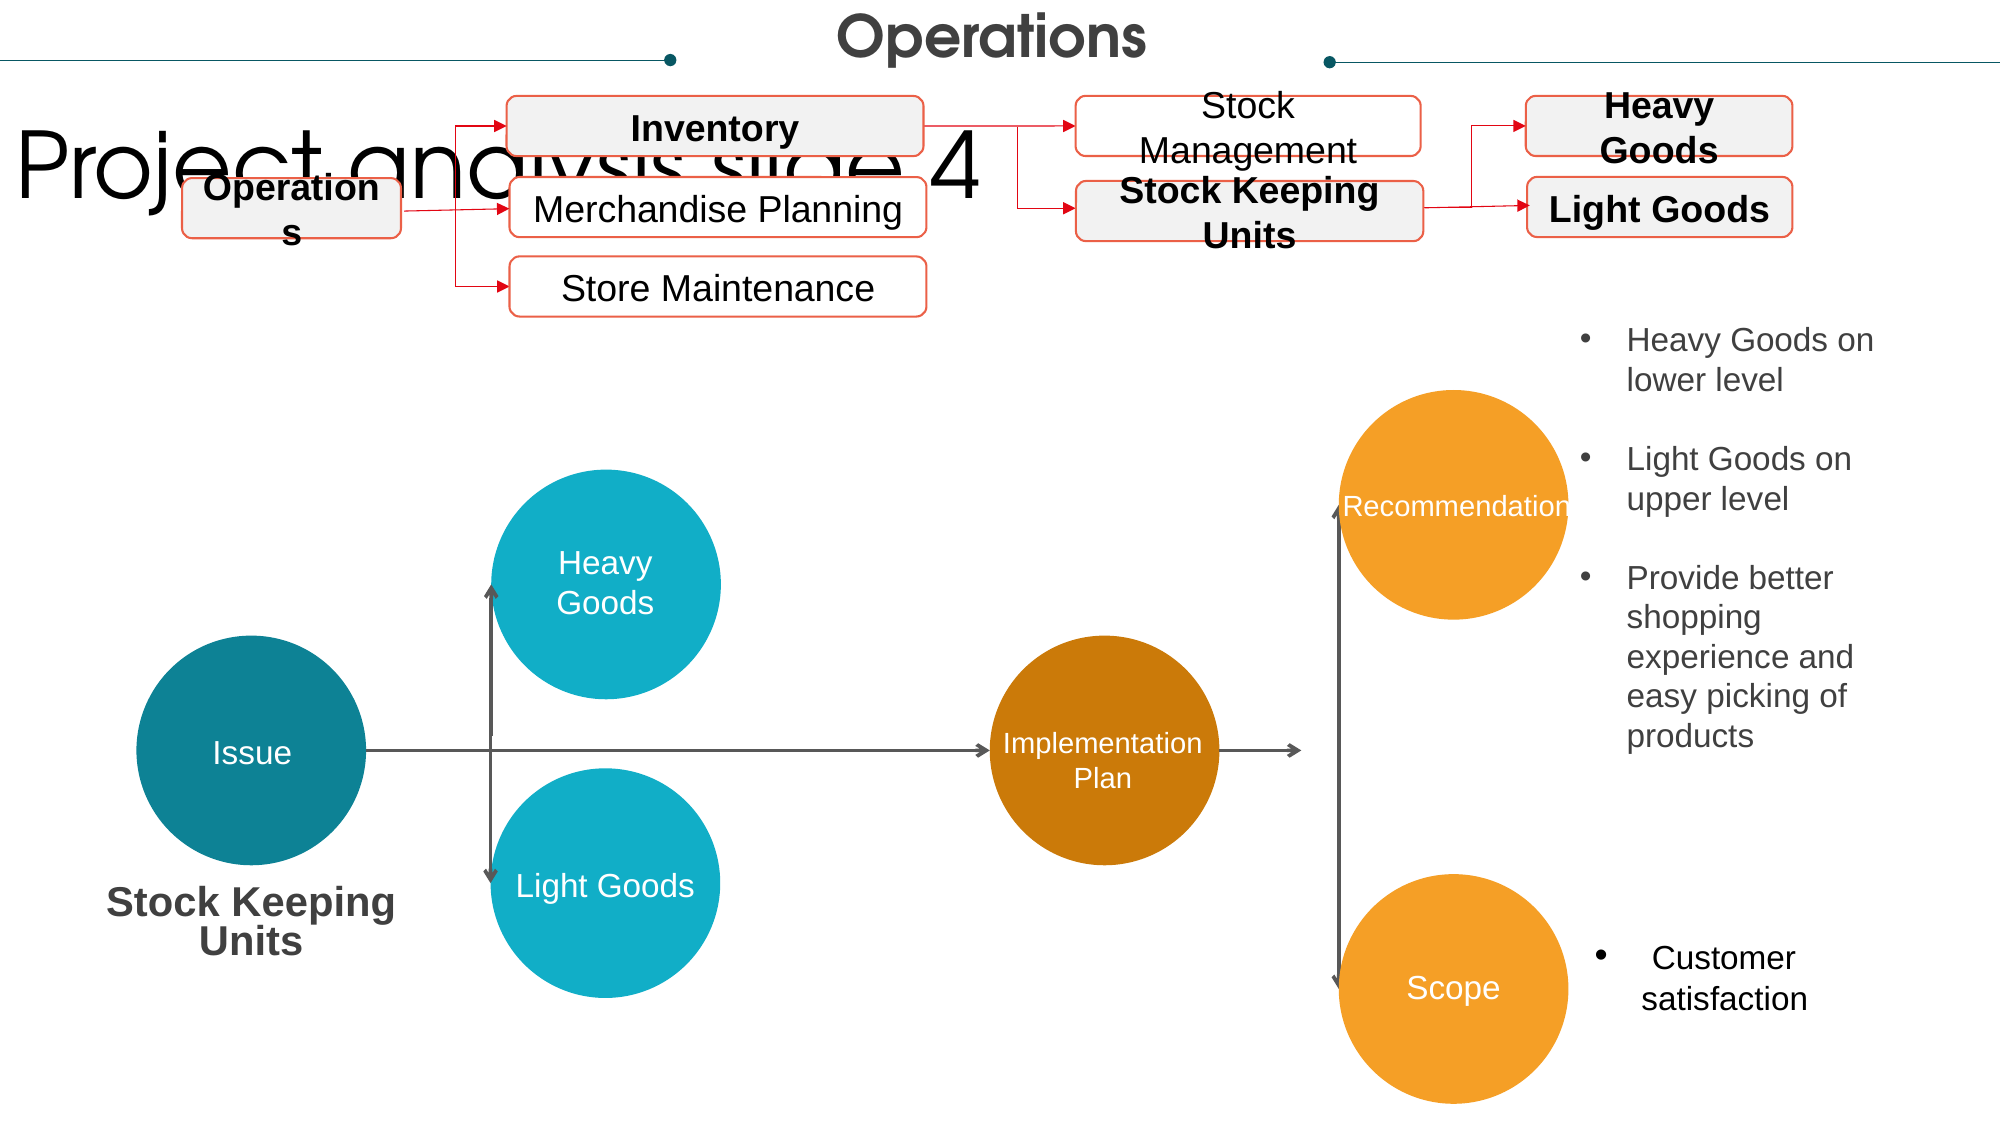

Operations
Project analysis slide 4
Stock Management
Heavy Goods
Inventory
Light Goods
Merchandise Planning
Operations
Stock Keeping Units
Store Maintenance
Heavy Goods on lower level

Light Goods on upper level

Provide better shopping experience and easy picking of products

Recommendation
Heavy Goods

Implementation Plan
Issue

Light Goods

Stock Keeping Units
Scope
 Customer satisfaction